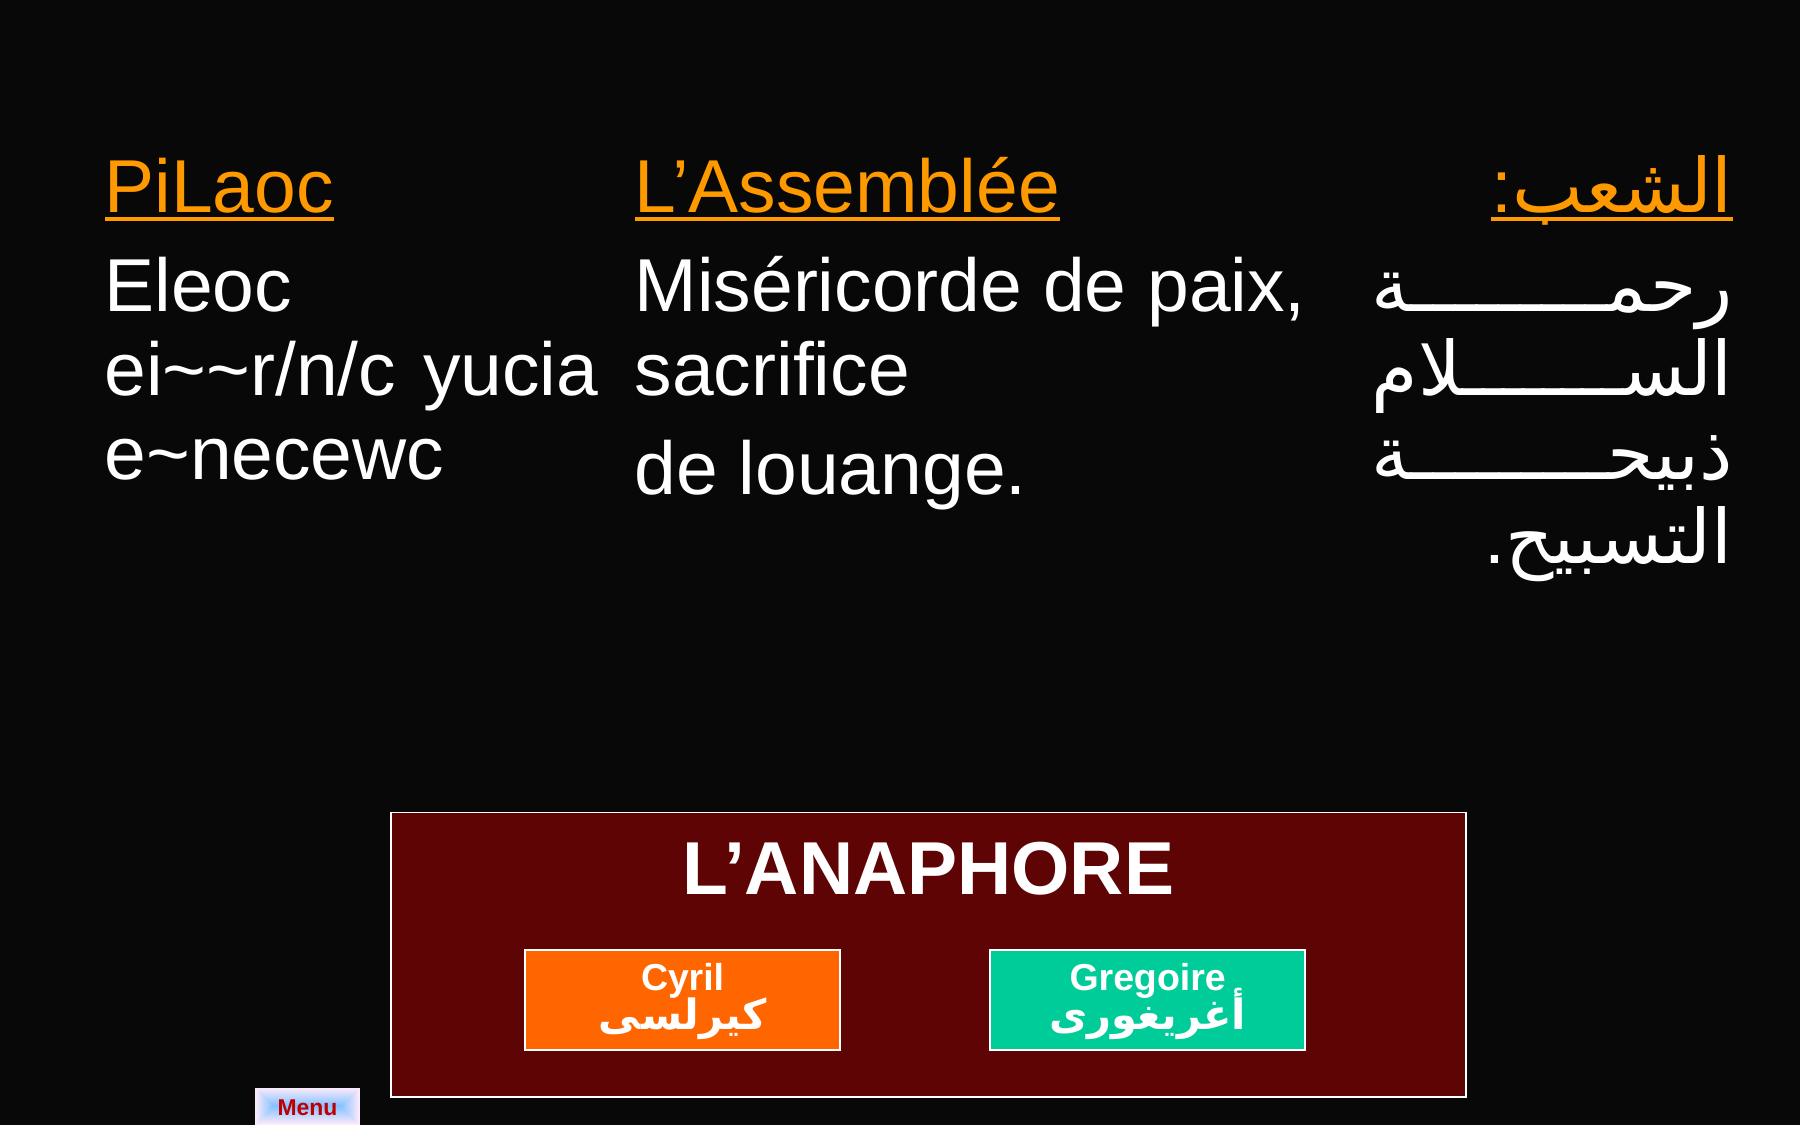

| PiLaoc Eleoc ei~~r/n/c yucia e~necewc | L’Assemblée Miséricorde de paix, sacrifice de louange. | الشعب: رحمة السلام ذبيحة التسبيح. |
| --- | --- | --- |
L’ANAPHORE

Cyril
كيرلسى
Gregoire
أغريغورى
Menu